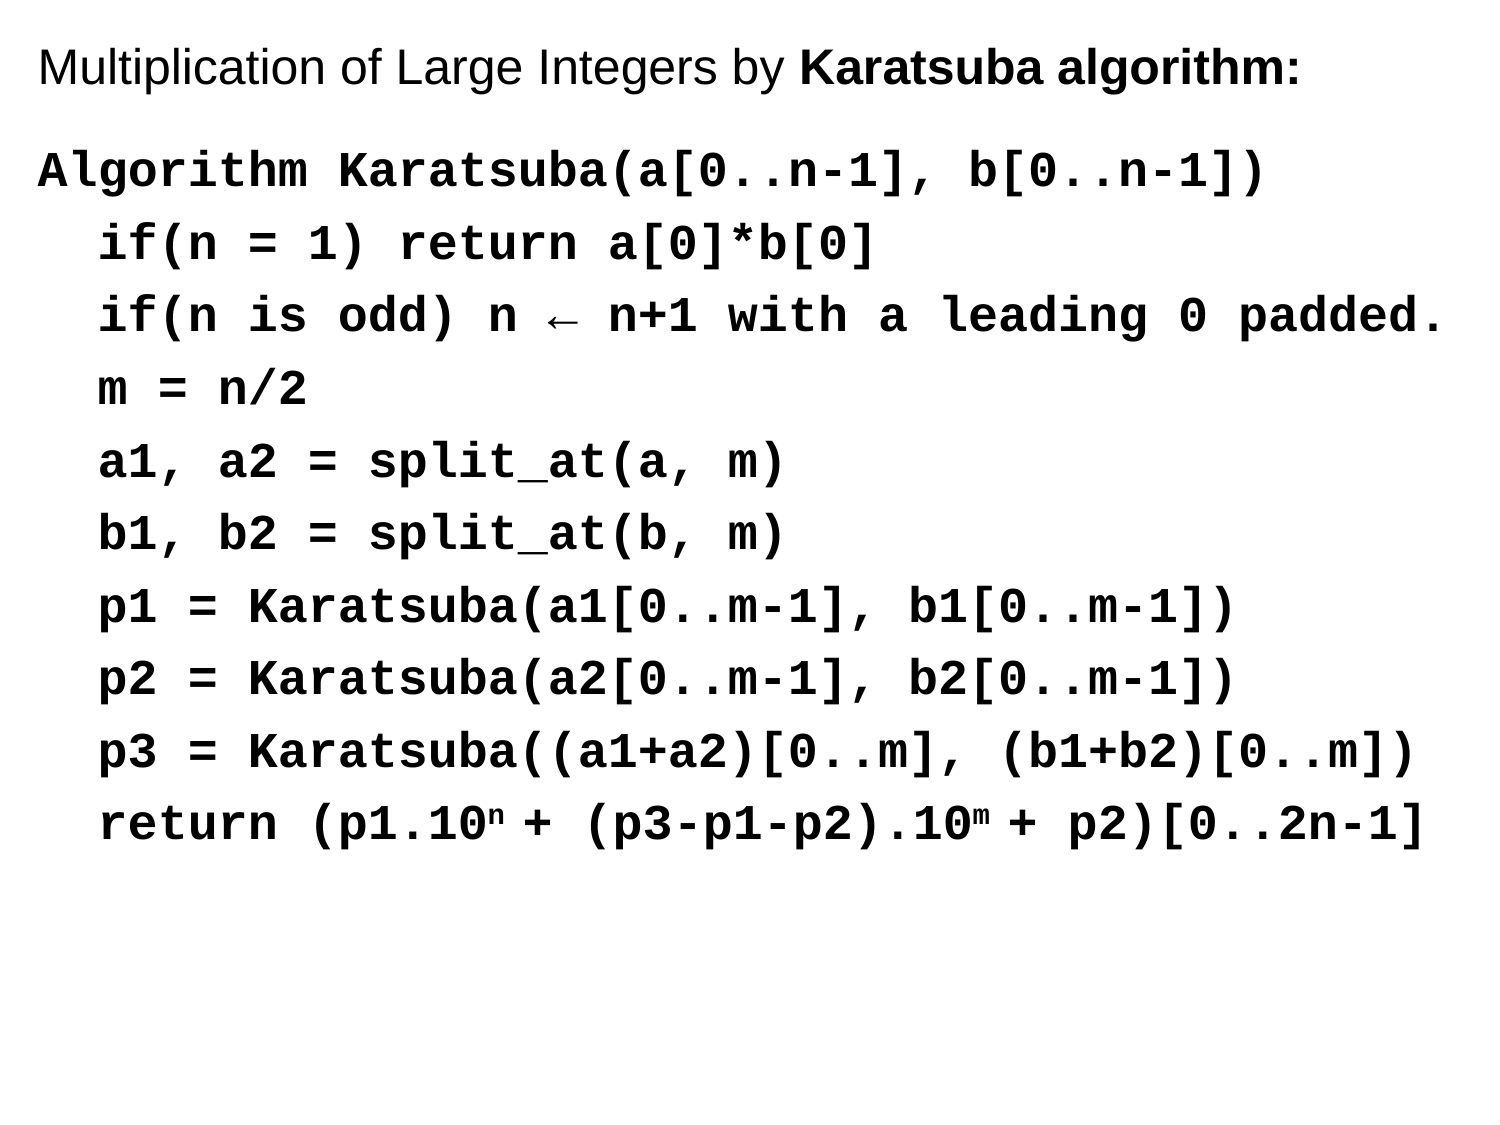

Multiplication of Large Integers by Karatsuba algorithm:

Algorithm Karatsuba(a[0..n-1], b[0..n-1])
  if(n = 1) return a[0]*b[0]
  if(n is odd) n ← n+1 with a leading 0 padded.
  m = n/2
  a1, a2 = split_at(a, m)
  b1, b2 = split_at(b, m)
  p1 = Karatsuba(a1[0..m-1], b1[0..m-1])
  p2 = Karatsuba(a2[0..m-1], b2[0..m-1])
  p3 = Karatsuba((a1+a2)[0..m], (b1+b2)[0..m])
  return (p1.10n + (p3-p1-p2).10m + p2)[0..2n-1]